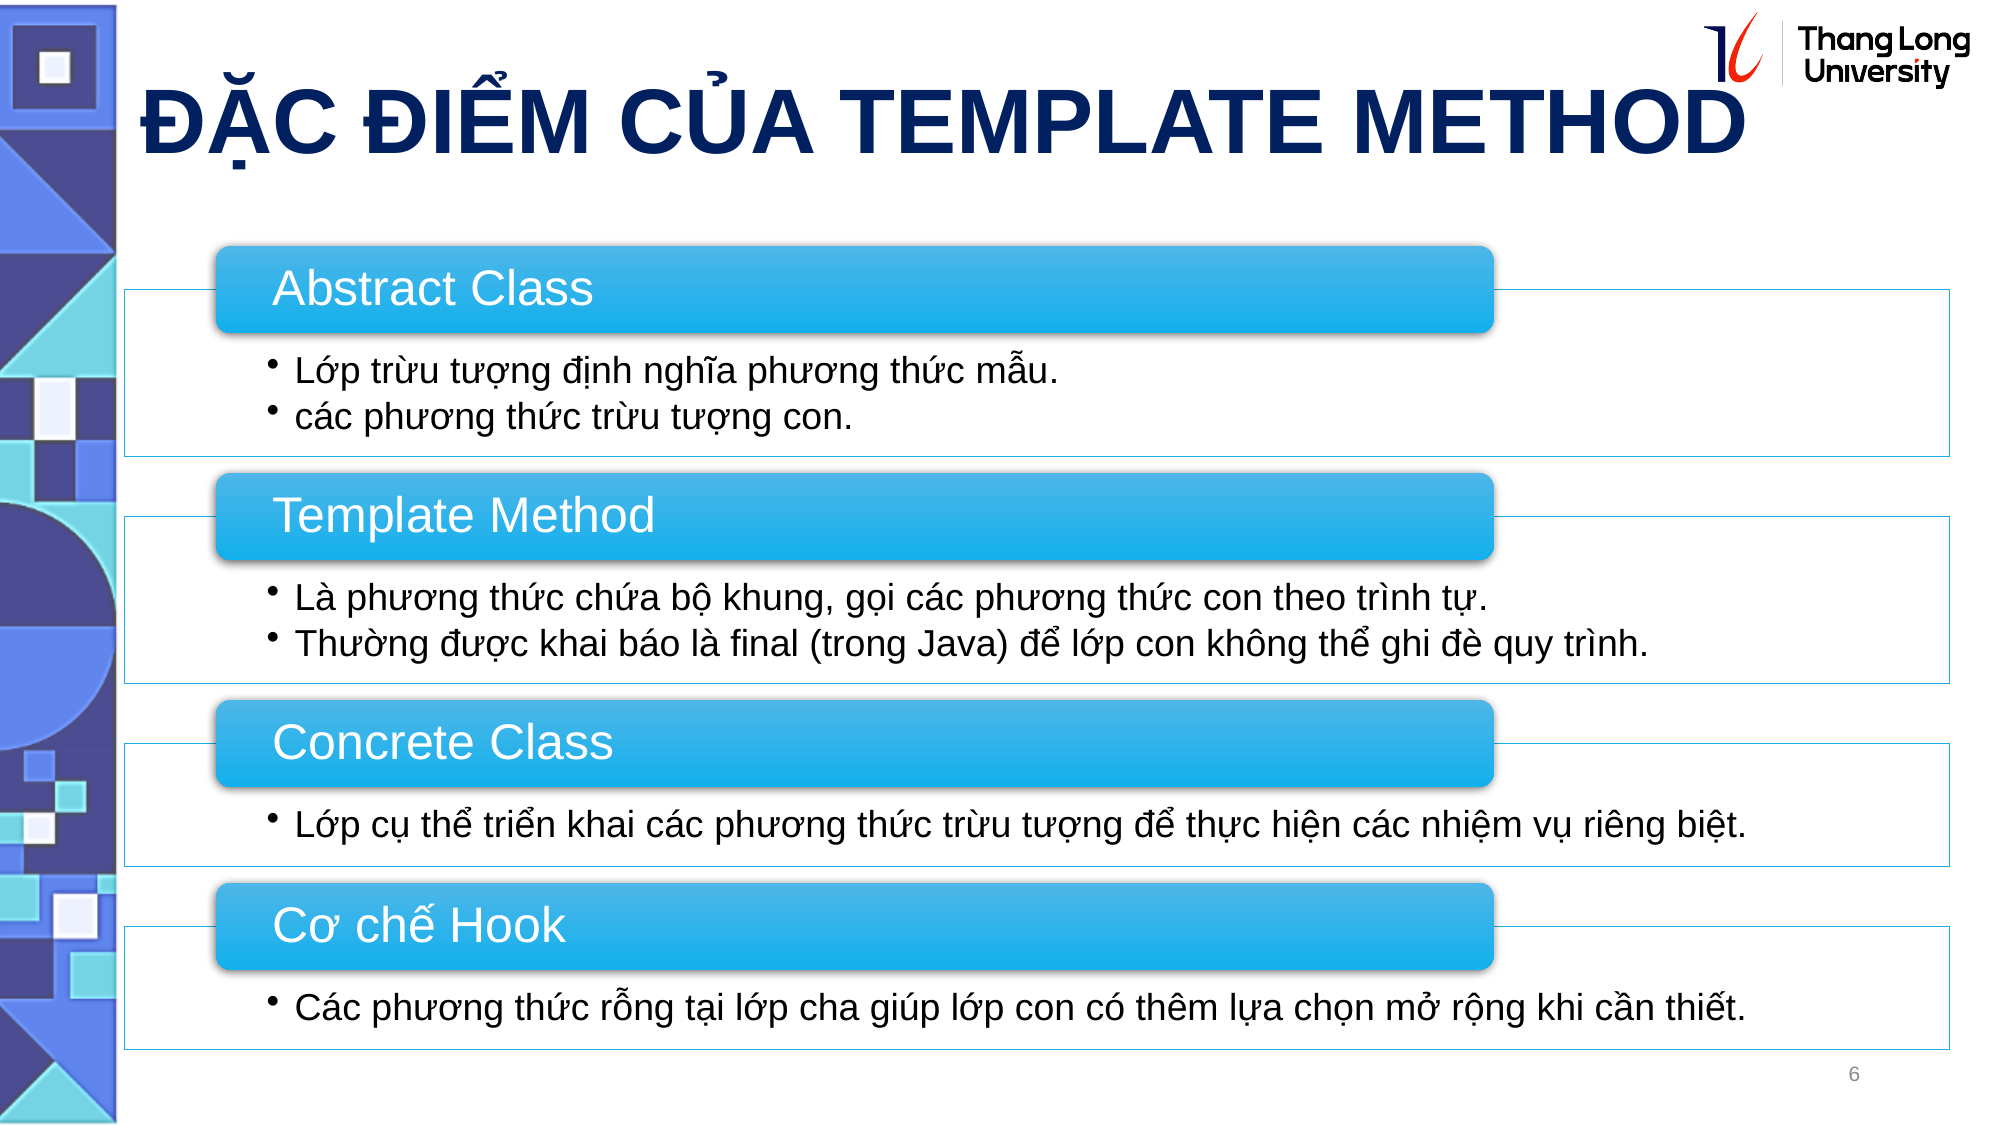

# Đặc điểm của Template Method
Lớp trừu tượng định nghĩa phương thức mẫu.
các phương thức trừu tượng con.
Abstract Class
Là phương thức chứa bộ khung, gọi các phương thức con theo trình tự.
Thường được khai báo là final (trong Java) để lớp con không thể ghi đè quy trình.
Template Method
Lớp cụ thể triển khai các phương thức trừu tượng để thực hiện các nhiệm vụ riêng biệt.
Concrete Class
Các phương thức rỗng tại lớp cha giúp lớp con có thêm lựa chọn mở rộng khi cần thiết.
Cơ chế Hook
6